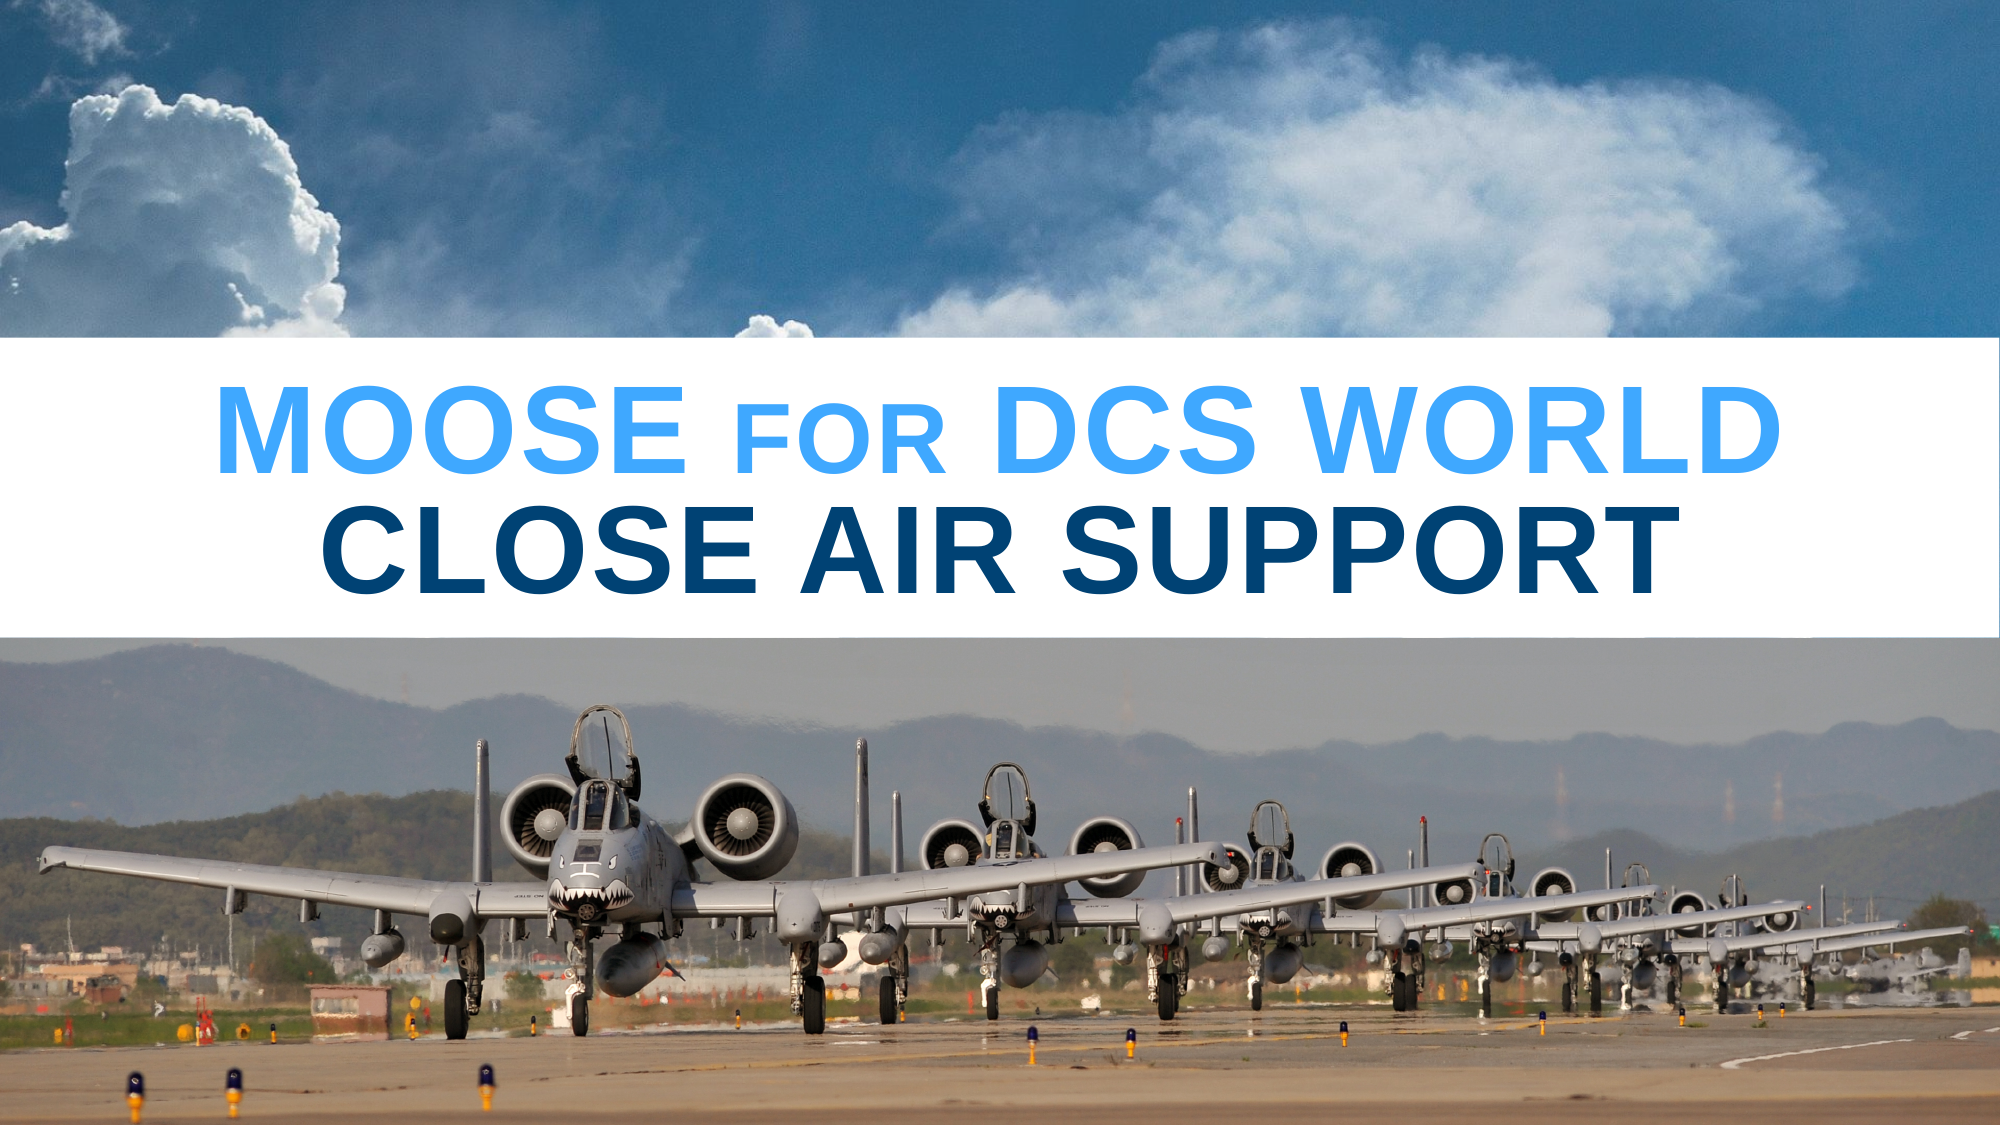

# moose for dcs world close air support